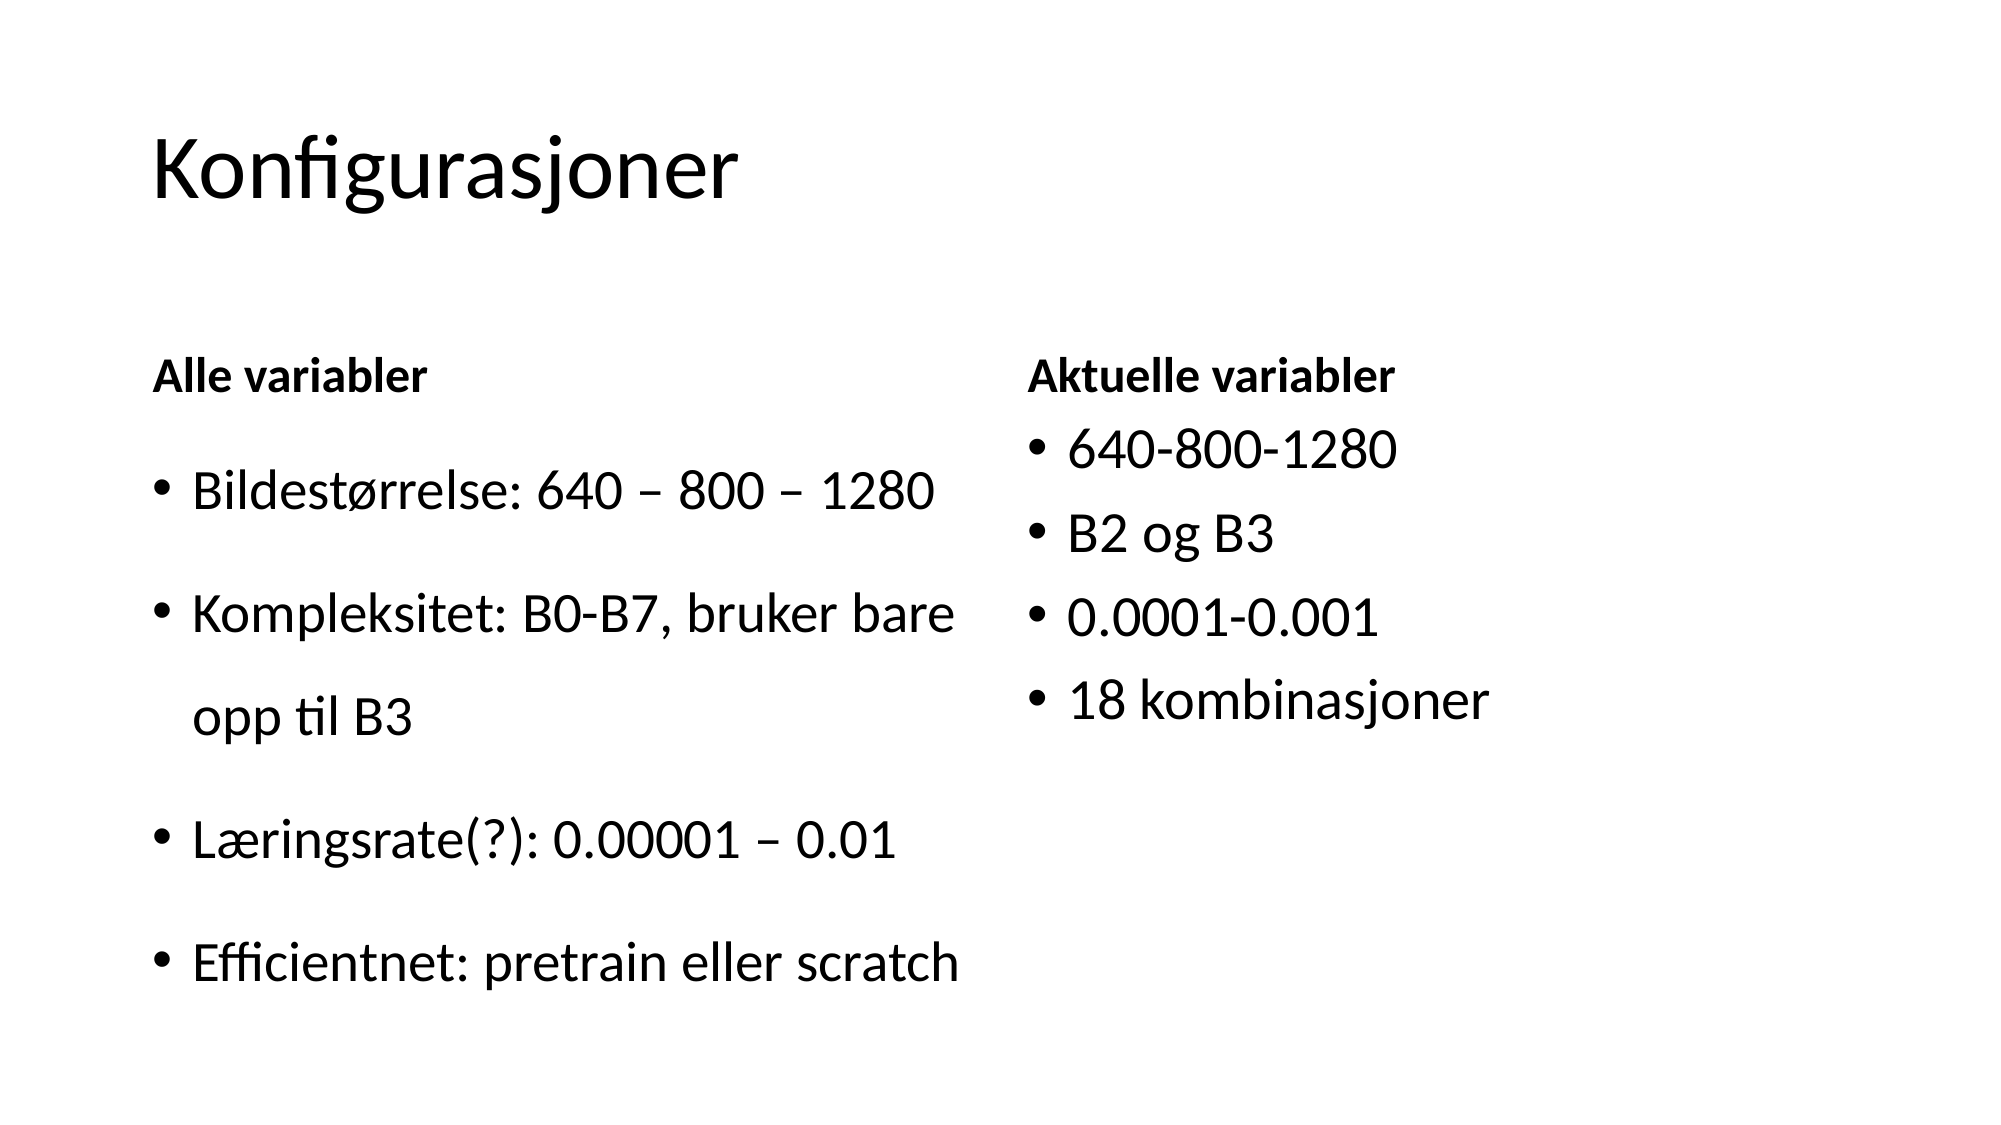

# Konfigurasjoner
Alle variabler
Aktuelle variabler
Bildestørrelse: 640 – 800 – 1280
Kompleksitet: B0-B7, bruker bare opp til B3
Læringsrate(?): 0.00001 – 0.01
Efficientnet: pretrain eller scratch

640-800-1280
B2 og B3
0.0001-0.001
18 kombinasjoner